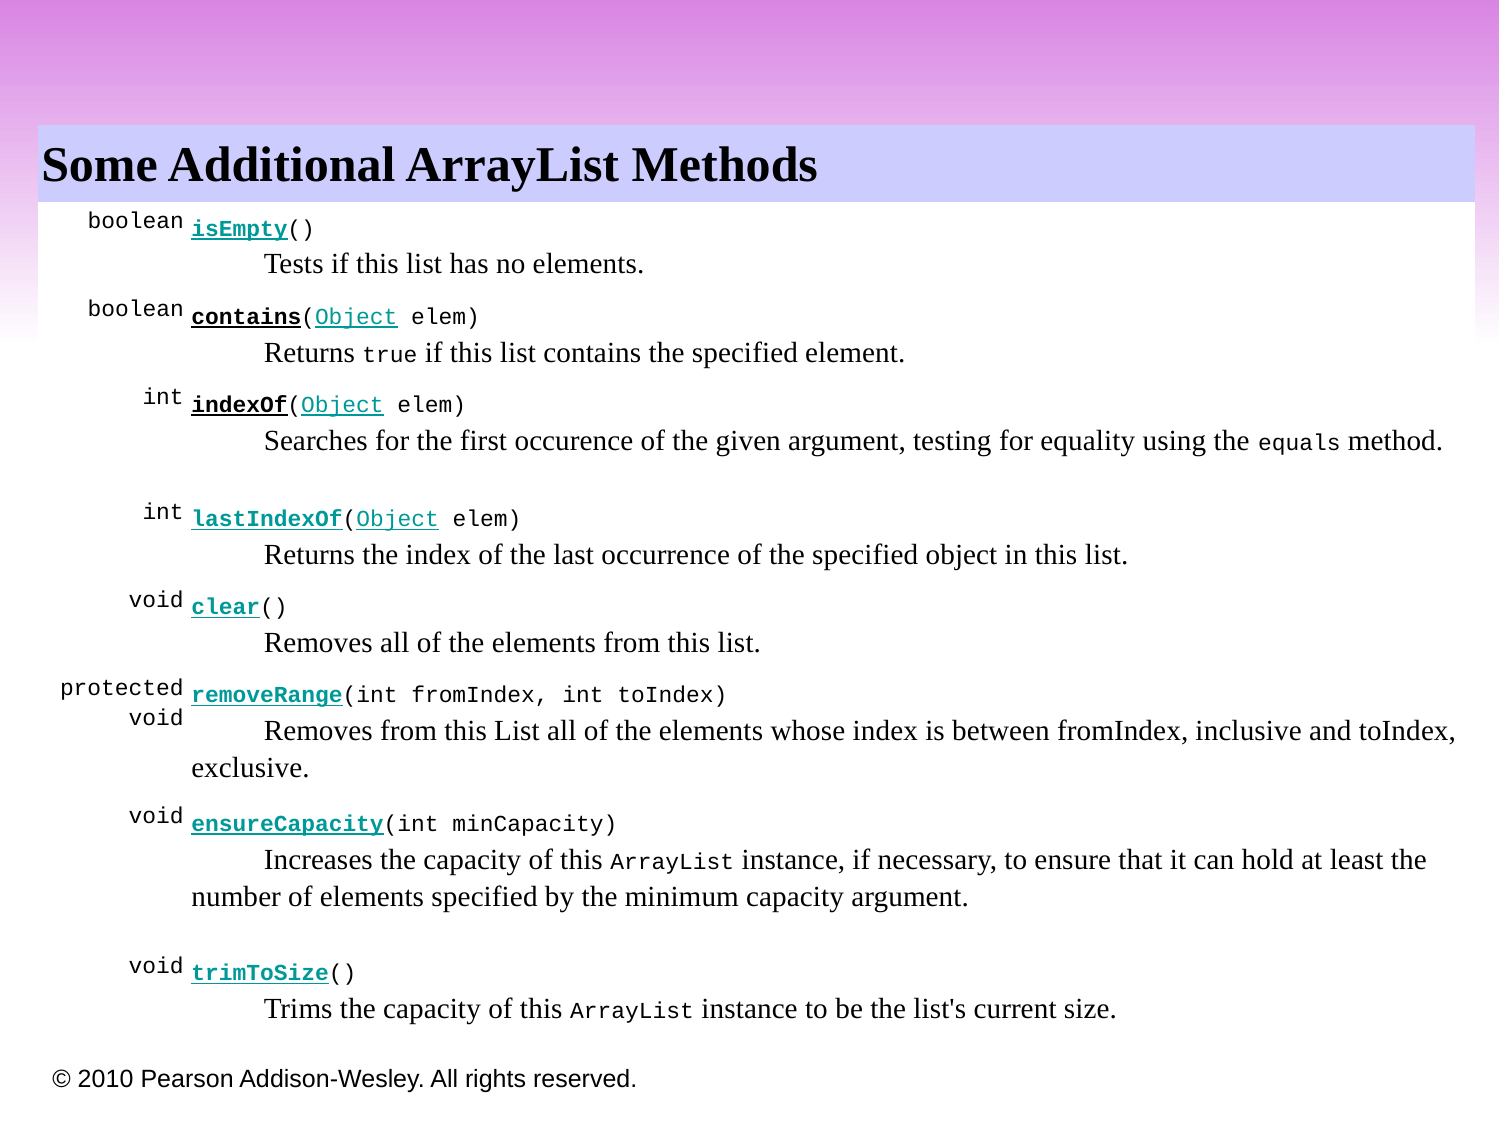

#
| Some Additional ArrayList Methods |  |
| --- | --- |
| boolean | isEmpty()           Tests if this list has no elements. |
| boolean | contains(Object elem)           Returns true if this list contains the specified element. |
| int | indexOf(Object elem)           Searches for the first occurence of the given argument, testing for equality using the equals method. |
| int | lastIndexOf(Object elem)           Returns the index of the last occurrence of the specified object in this list. |
| void | clear()           Removes all of the elements from this list. |
| protected  void | removeRange(int fromIndex, int toIndex)           Removes from this List all of the elements whose index is between fromIndex, inclusive and toIndex, exclusive. |
| void | ensureCapacity(int minCapacity)           Increases the capacity of this ArrayList instance, if necessary, to ensure that it can hold at least the number of elements specified by the minimum capacity argument. |
| void | trimToSize()           Trims the capacity of this ArrayList instance to be the list's current size. |